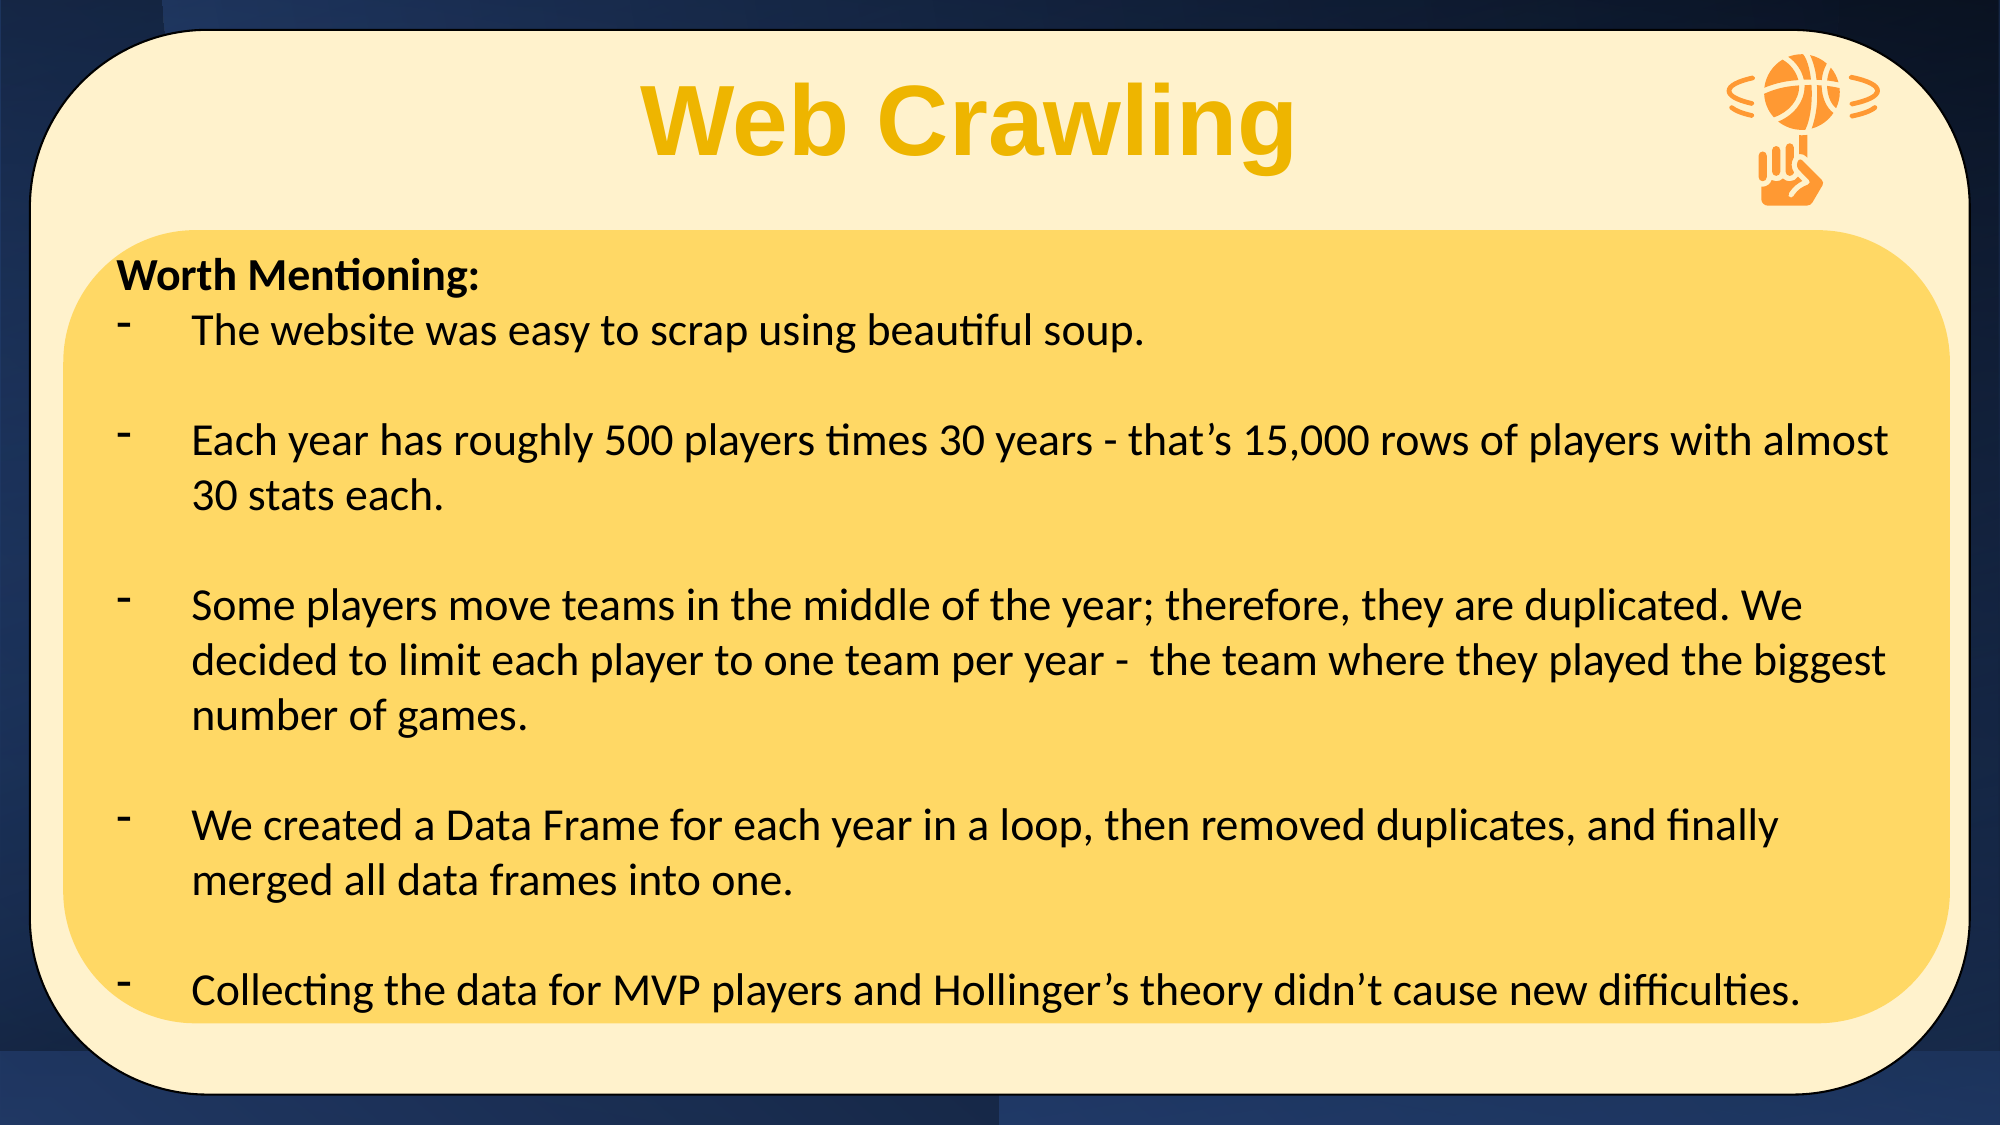

Web Crawling

Worth Mentioning:
The website was easy to scrap using beautiful soup.

Each year has roughly 500 players times 30 years - that’s 15,000 rows of players with almost 30 stats each.

Some players move teams in the middle of the year; therefore, they are duplicated. We decided to limit each player to one team per year -  the team where they played the biggest number of games.

We created a Data Frame for each year in a loop, then removed duplicates, and finally merged all data frames into one.

Collecting the data for MVP players and Hollinger’s theory didn’t cause new difficulties.